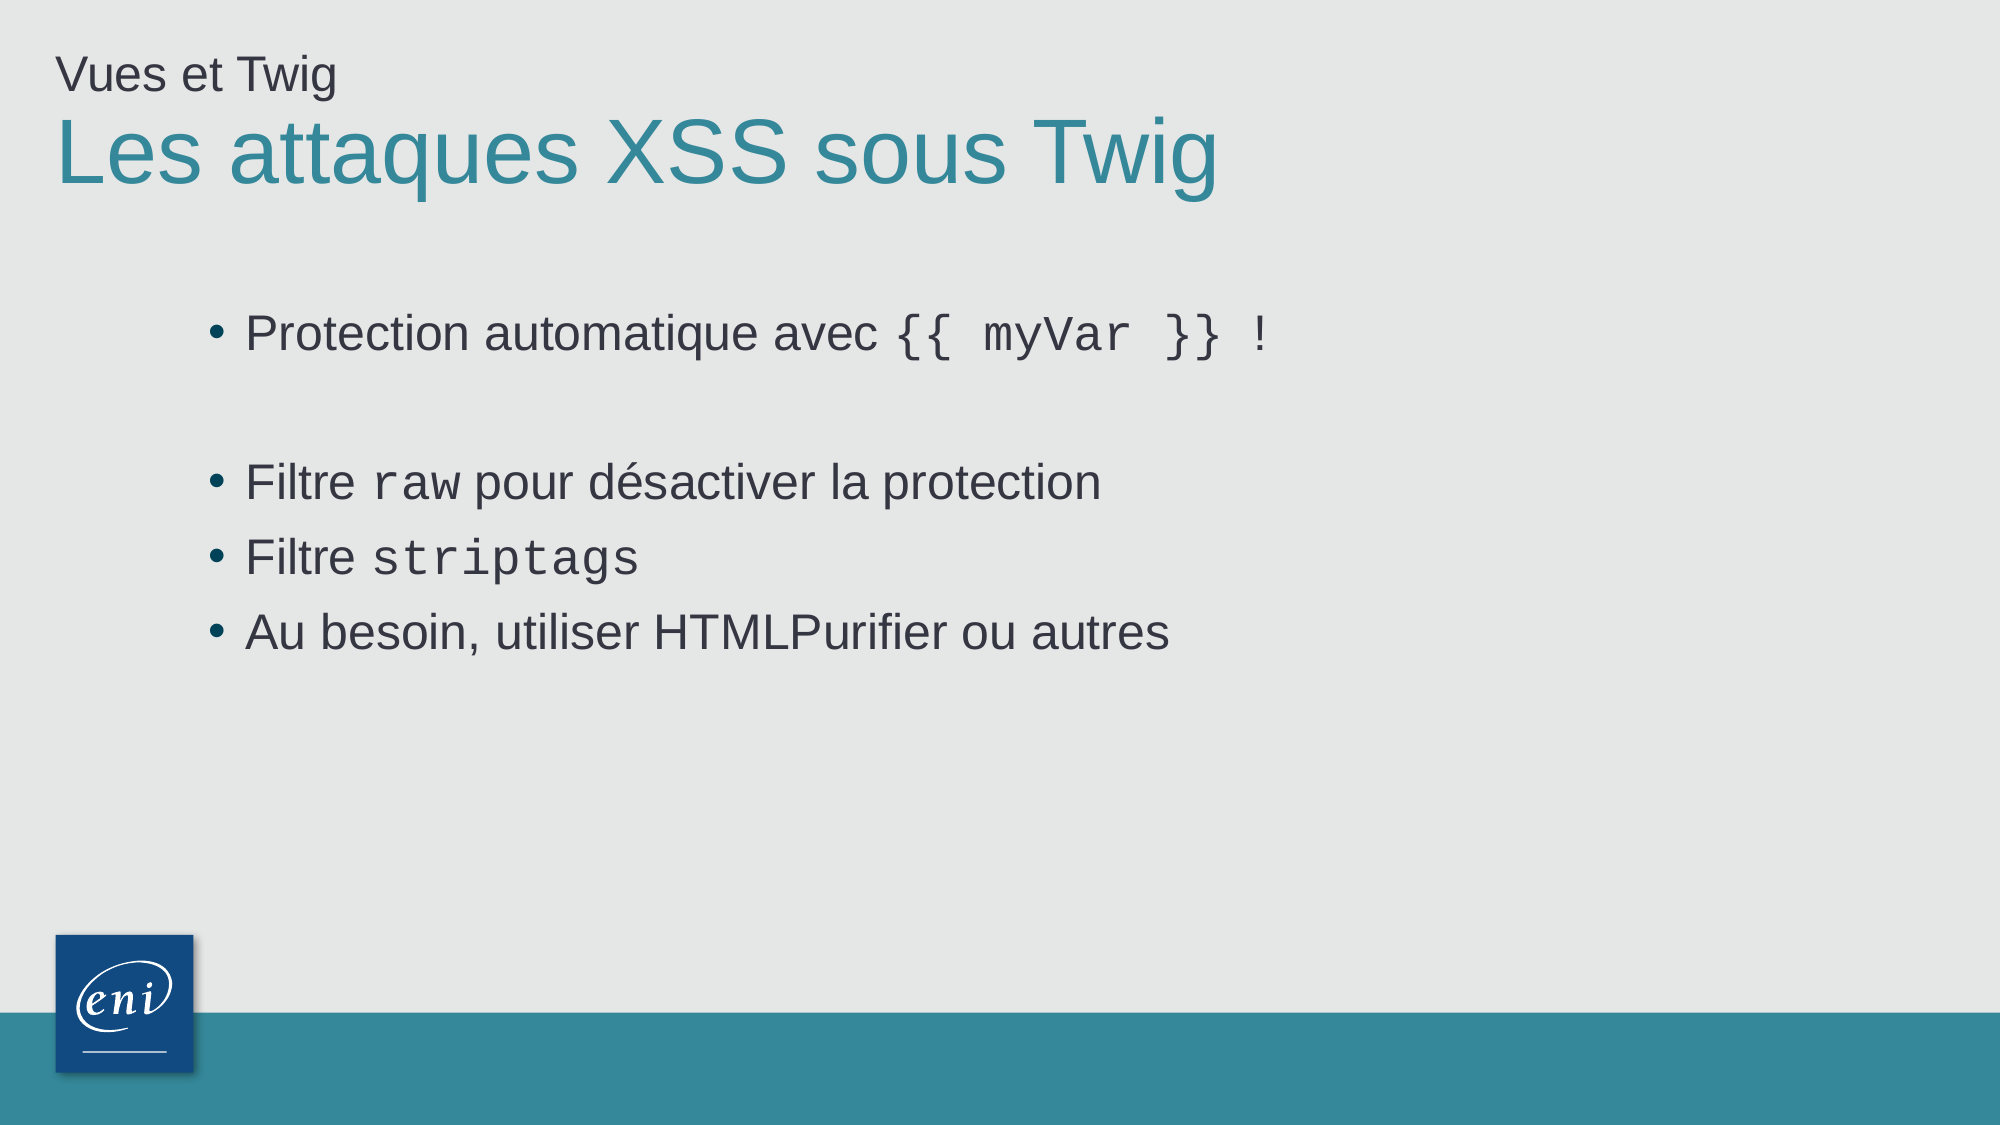

Vues et Twig
# Les attaques XSS sous Twig
Protection automatique avec {{ myVar }} !

Filtre raw pour désactiver la protection
Filtre striptags
Au besoin, utiliser HTMLPurifier ou autres